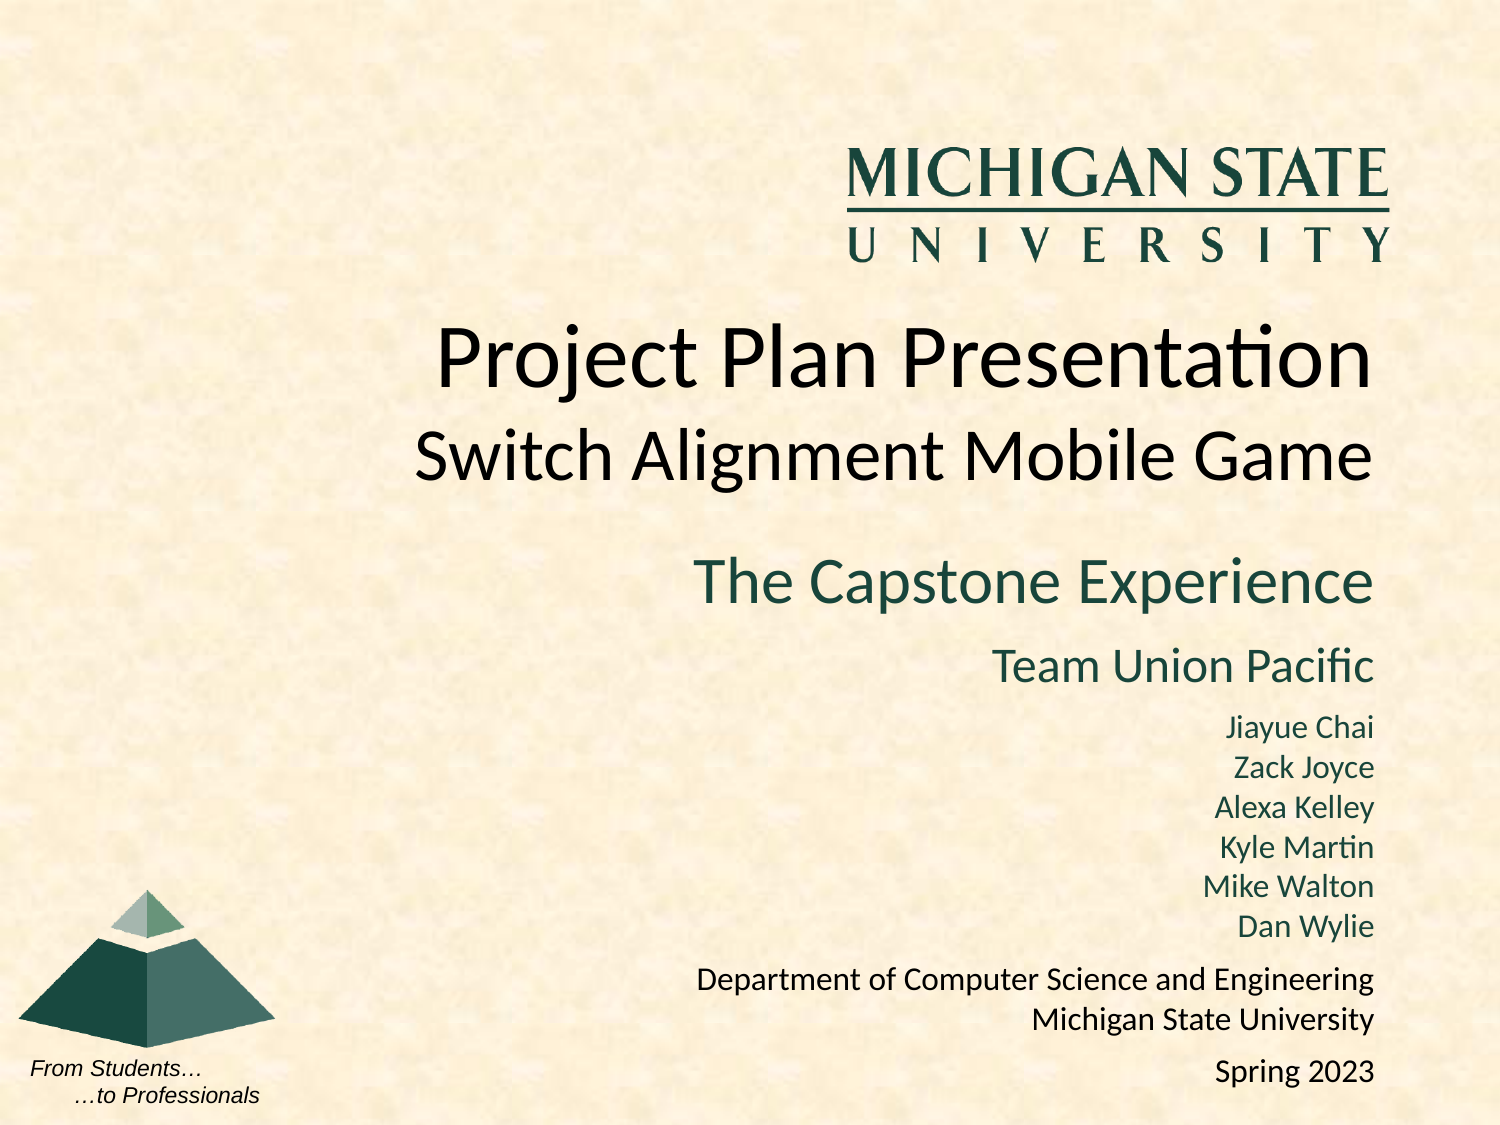

# Project Plan Presentation Switch Alignment Mobile Game
Team Union Pacific
Jiayue Chai
Zack Joyce
Alexa Kelley
Kyle Martin
Mike Walton
Dan Wylie
Department of Computer Science and Engineering
Michigan State University
Spring 2023